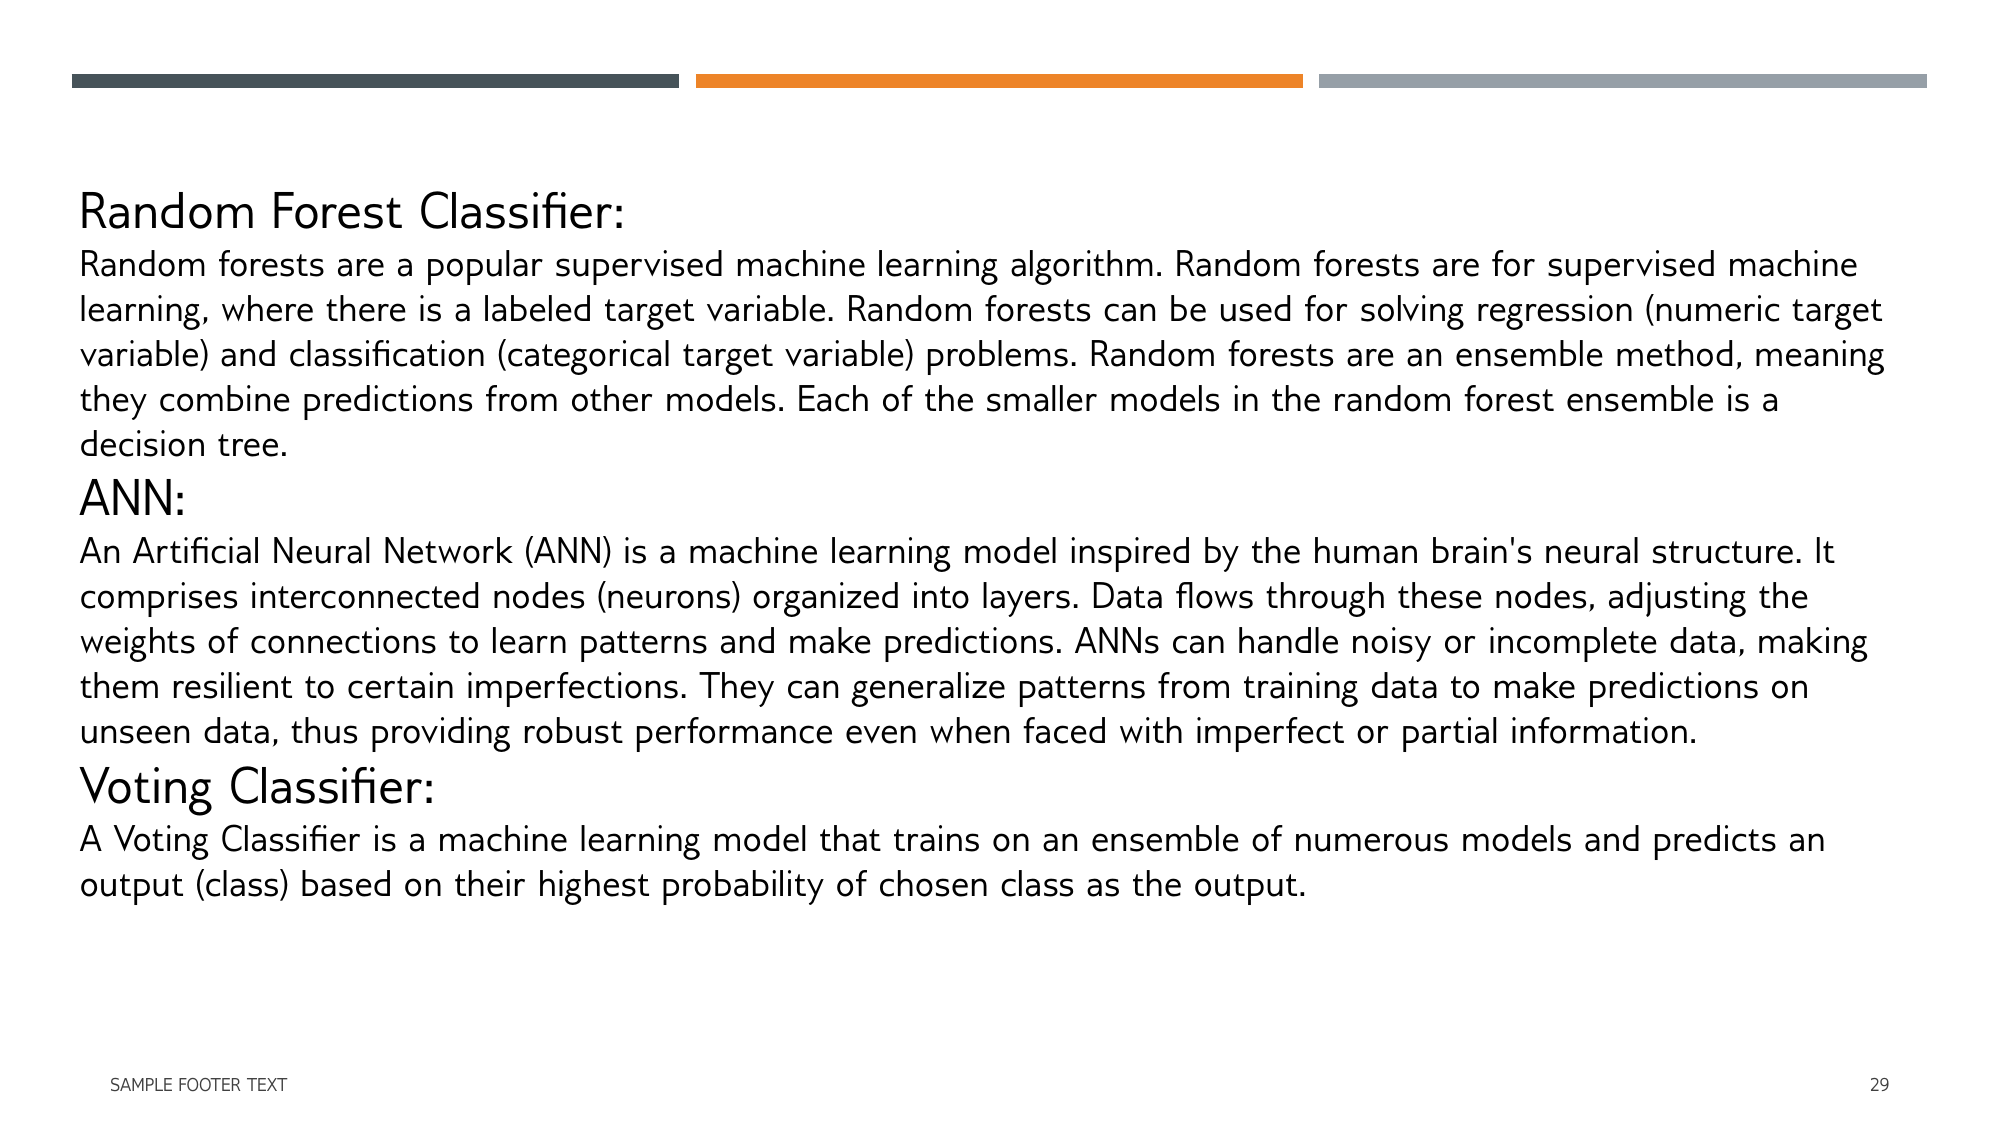

Random Forest Classifier:
Random forests are a popular supervised machine learning algorithm. Random forests are for supervised machine learning, where there is a labeled target variable. Random forests can be used for solving regression (numeric target variable) and classification (categorical target variable) problems. Random forests are an ensemble method, meaning they combine predictions from other models. Each of the smaller models in the random forest ensemble is a decision tree.
ANN:
An Artificial Neural Network (ANN) is a machine learning model inspired by the human brain's neural structure. It comprises interconnected nodes (neurons) organized into layers. Data flows through these nodes, adjusting the weights of connections to learn patterns and make predictions. ANNs can handle noisy or incomplete data, making them resilient to certain imperfections. They can generalize patterns from training data to make predictions on unseen data, thus providing robust performance even when faced with imperfect or partial information.
Voting Classifier:
A Voting Classifier is a machine learning model that trains on an ensemble of numerous models and predicts an output (class) based on their highest probability of chosen class as the output.
Sample Footer Text
29